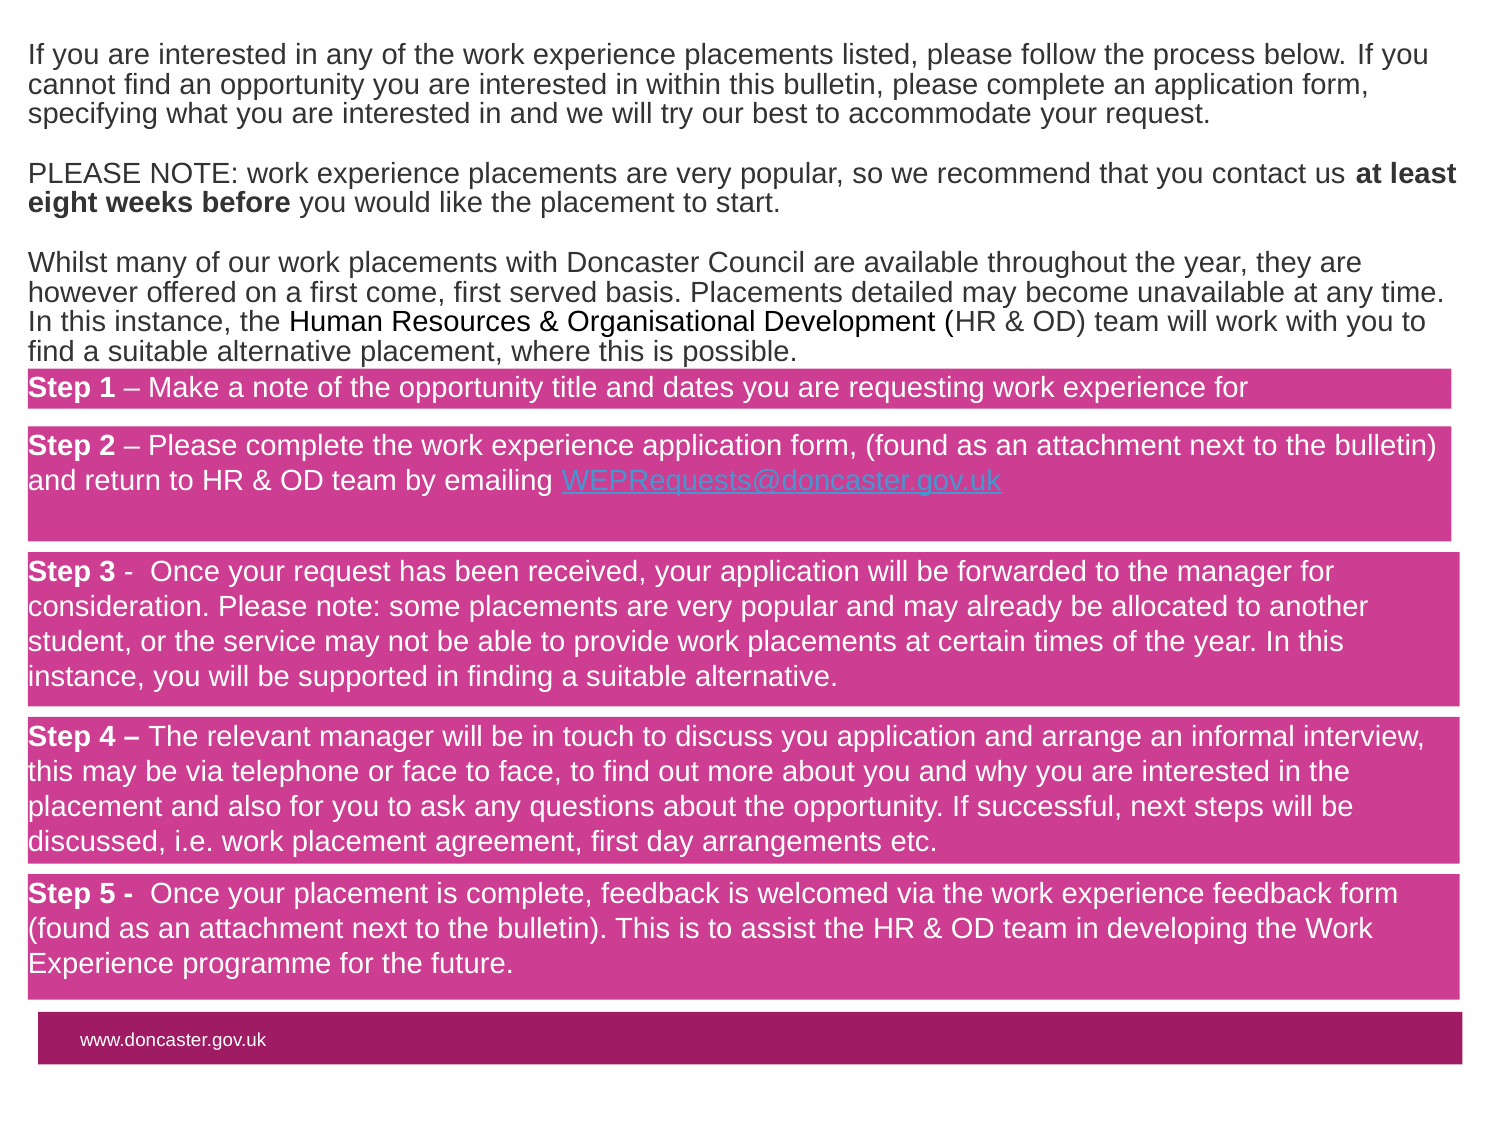

# If you are interested in any of the work experience placements listed, please follow the process below. If you cannot find an opportunity you are interested in within this bulletin, please complete an application form, specifying what you are interested in and we will try our best to accommodate your request. PLEASE NOTE: work experience placements are very popular, so we recommend that you contact us at least eight weeks before you would like the placement to start. Whilst many of our work placements with Doncaster Council are available throughout the year, they are however offered on a first come, first served basis. Placements detailed may become unavailable at any time. In this instance, the Human Resources & Organisational Development (HR & OD) team will work with you to find a suitable alternative placement, where this is possible.
Step 1 – Make a note of the opportunity title and dates you are requesting work experience for
Step 2 – Please complete the work experience application form, (found as an attachment next to the bulletin) and return to HR & OD team by emailing WEPRequests@doncaster.gov.uk

Step 3 -  Once your request has been received, your application will be forwarded to the manager for consideration. Please note: some placements are very popular and may already be allocated to another student, or the service may not be able to provide work placements at certain times of the year. In this instance, you will be supported in finding a suitable alternative.
Step 4 – The relevant manager will be in touch to discuss you application and arrange an informal interview, this may be via telephone or face to face, to find out more about you and why you are interested in the placement and also for you to ask any questions about the opportunity. If successful, next steps will be discussed, i.e. work placement agreement, first day arrangements etc.
Step 5 -  Once your placement is complete, feedback is welcomed via the work experience feedback form (found as an attachment next to the bulletin). This is to assist the HR & OD team in developing the Work Experience programme for the future.